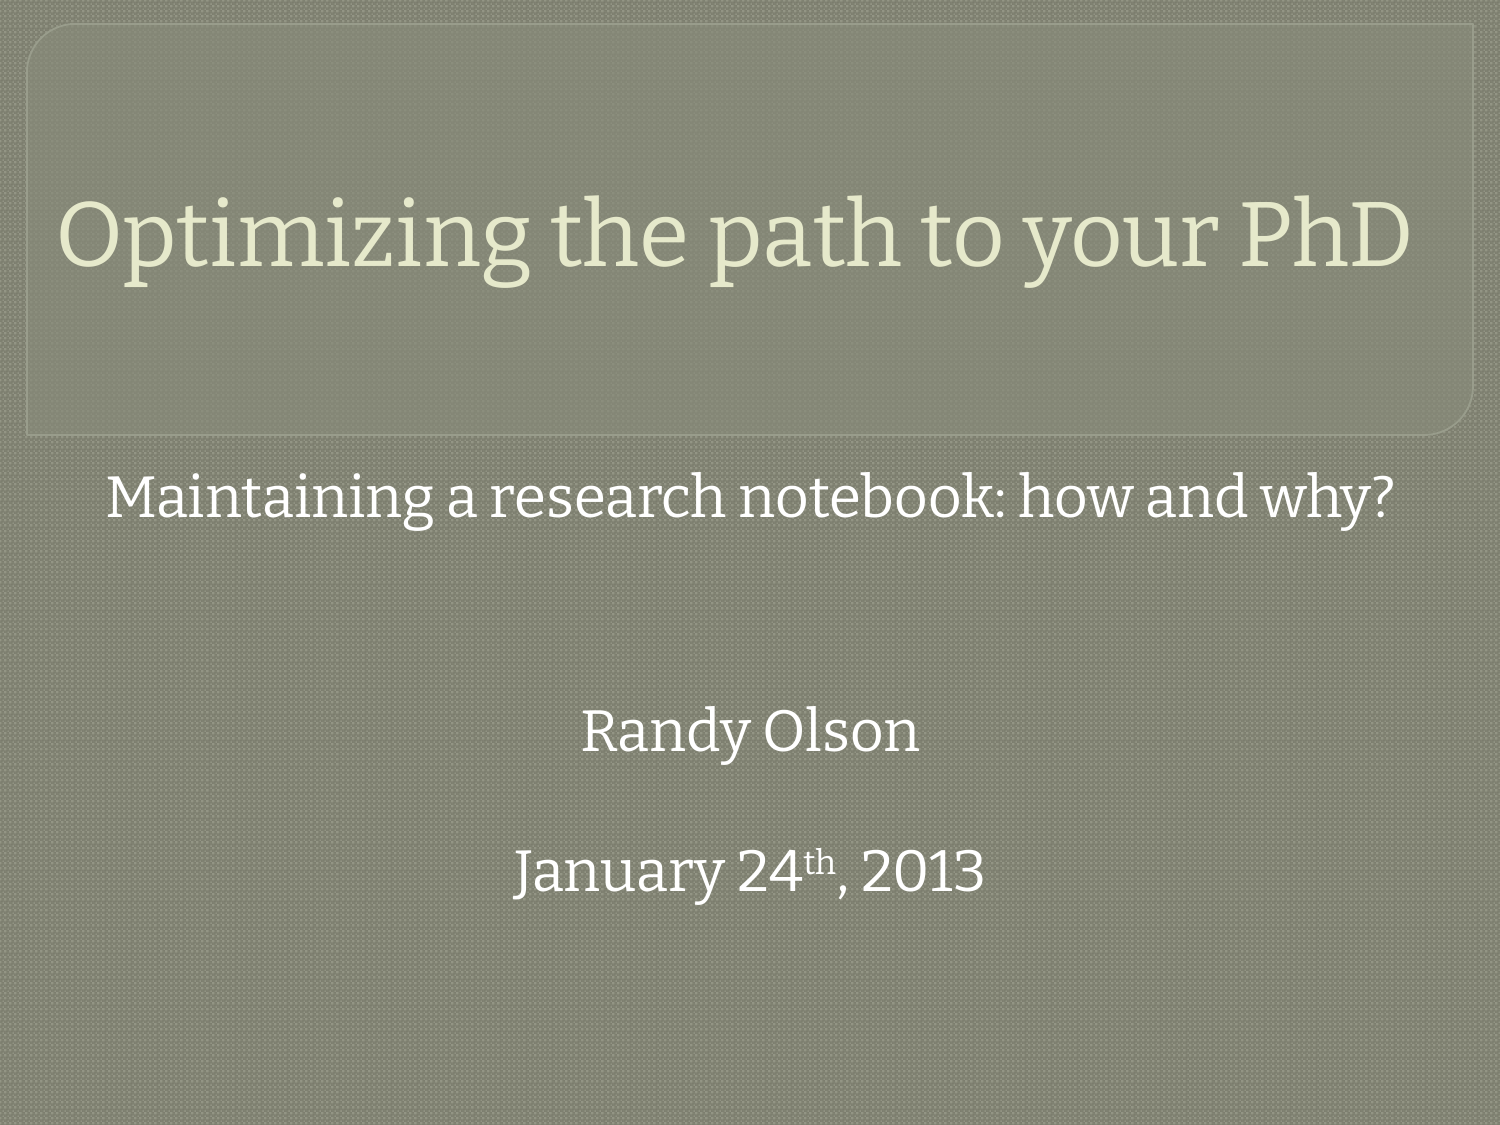

# Optimizing the path to your PhD
Maintaining a research notebook: how and why?
Randy Olson

January 24th, 2013